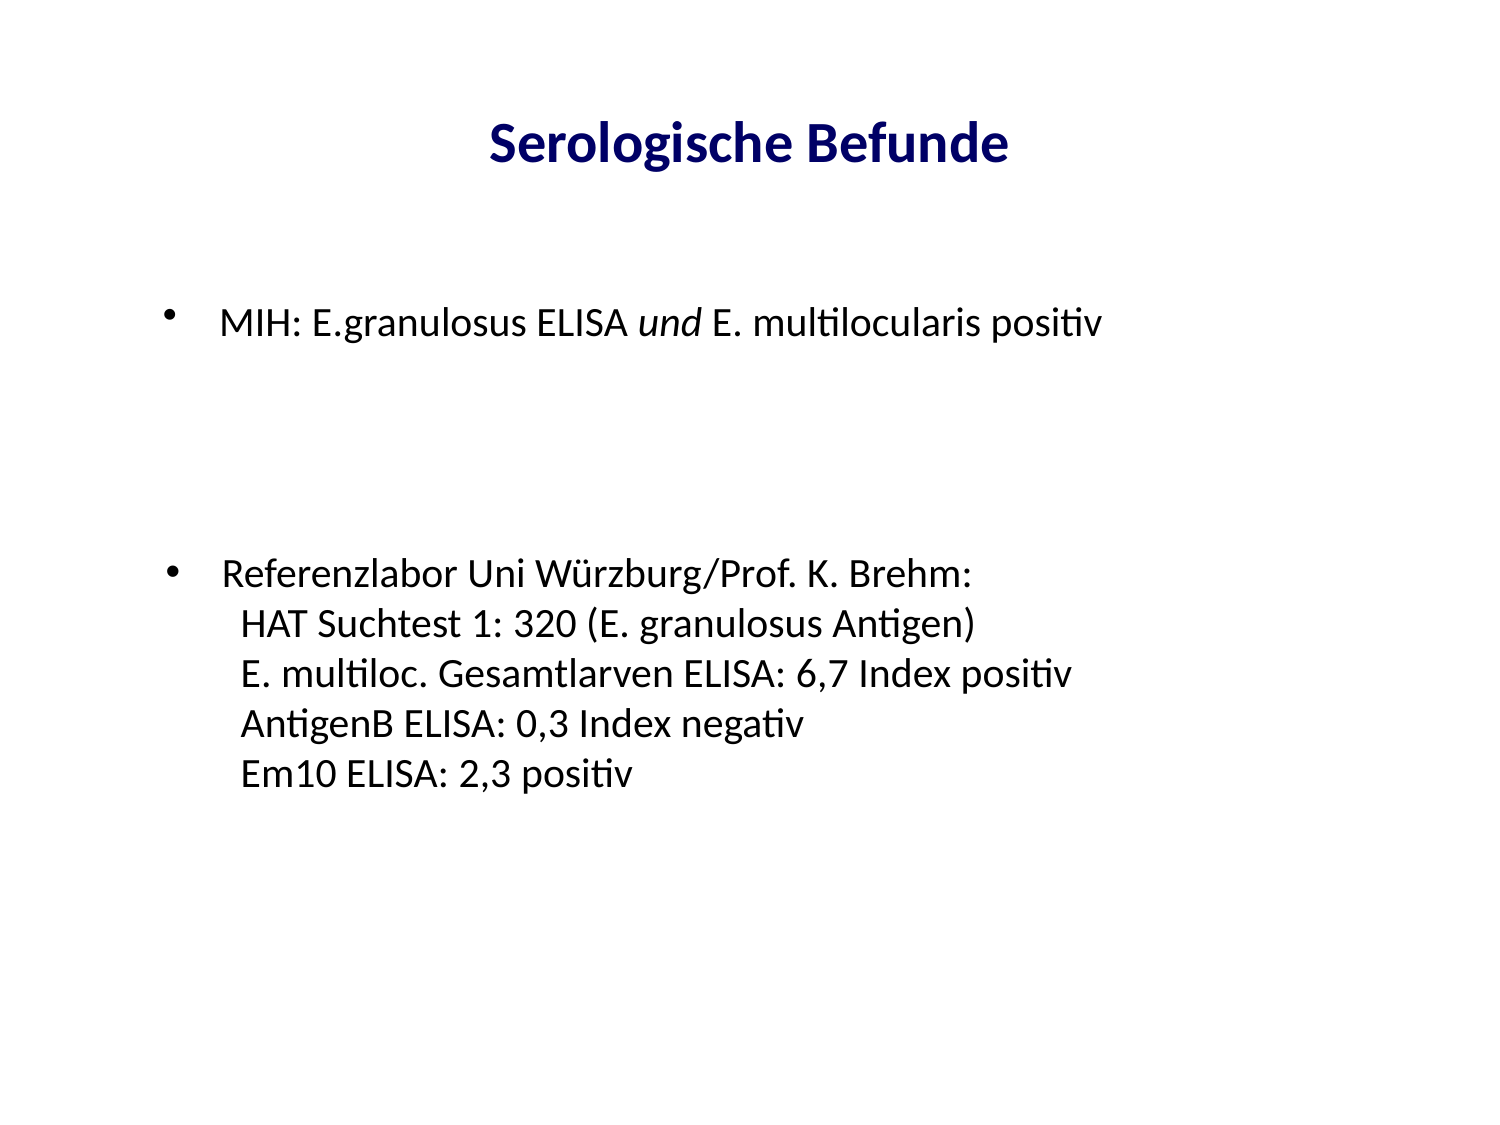

# Serologische Befunde
MIH: E.granulosus ELISA und E. multilocularis positiv
Referenzlabor Uni Würzburg/Prof. K. Brehm:
HAT Suchtest 1: 320 (E. granulosus Antigen)
E. multiloc. Gesamtlarven ELISA: 6,7 Index positiv
AntigenB ELISA: 0,3 Index negativ
Em10 ELISA: 2,3 positiv